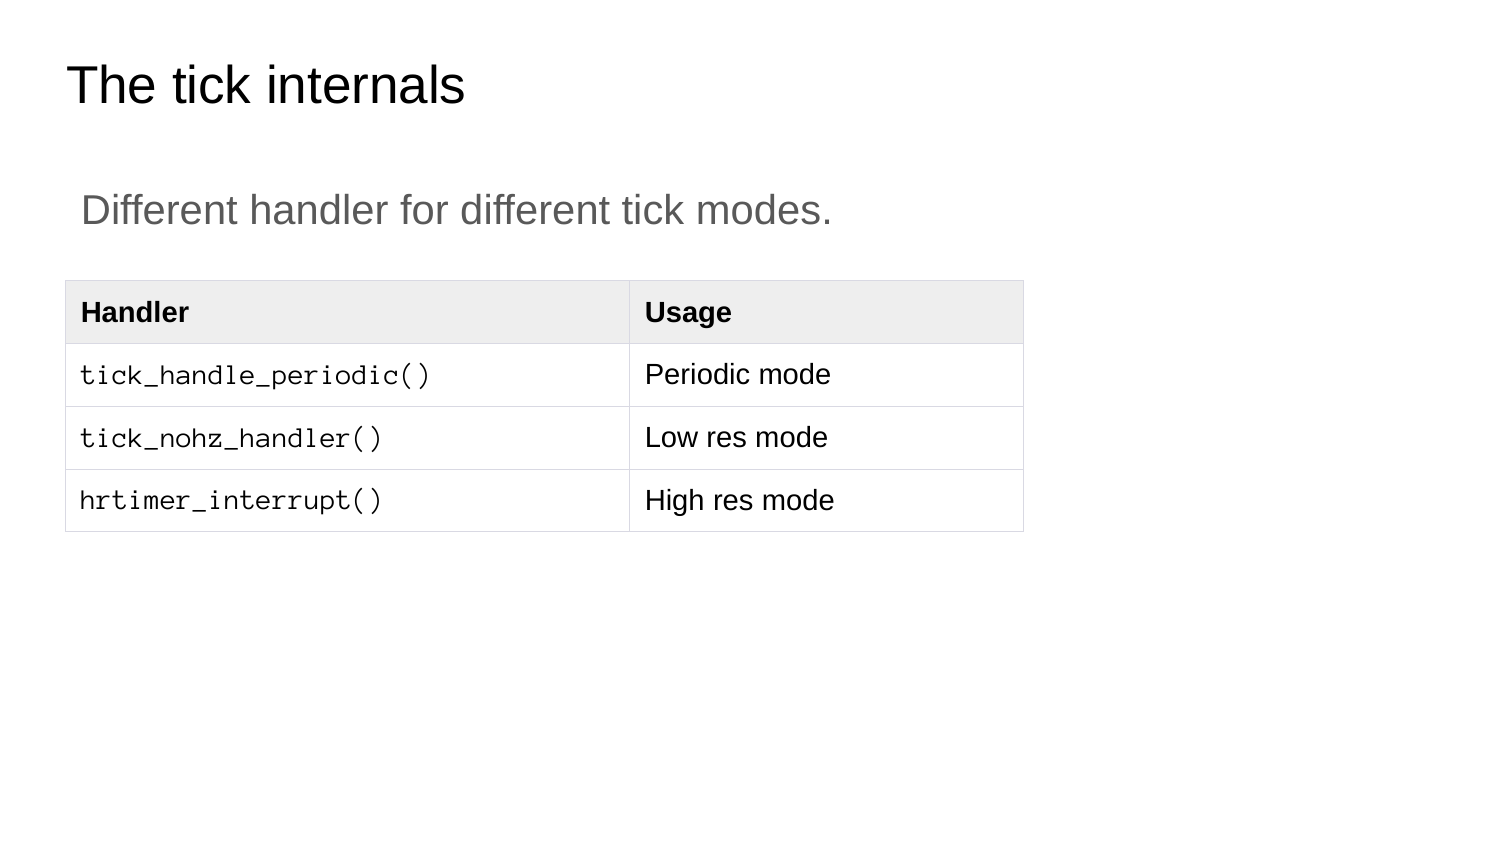

# The tick internals
Different handler for different tick modes.
| Handler | Usage |
| --- | --- |
| tick\_handle\_periodic() | Periodic mode |
| tick\_nohz\_handler() | Low res mode |
| hrtimer\_interrupt() | High res mode |